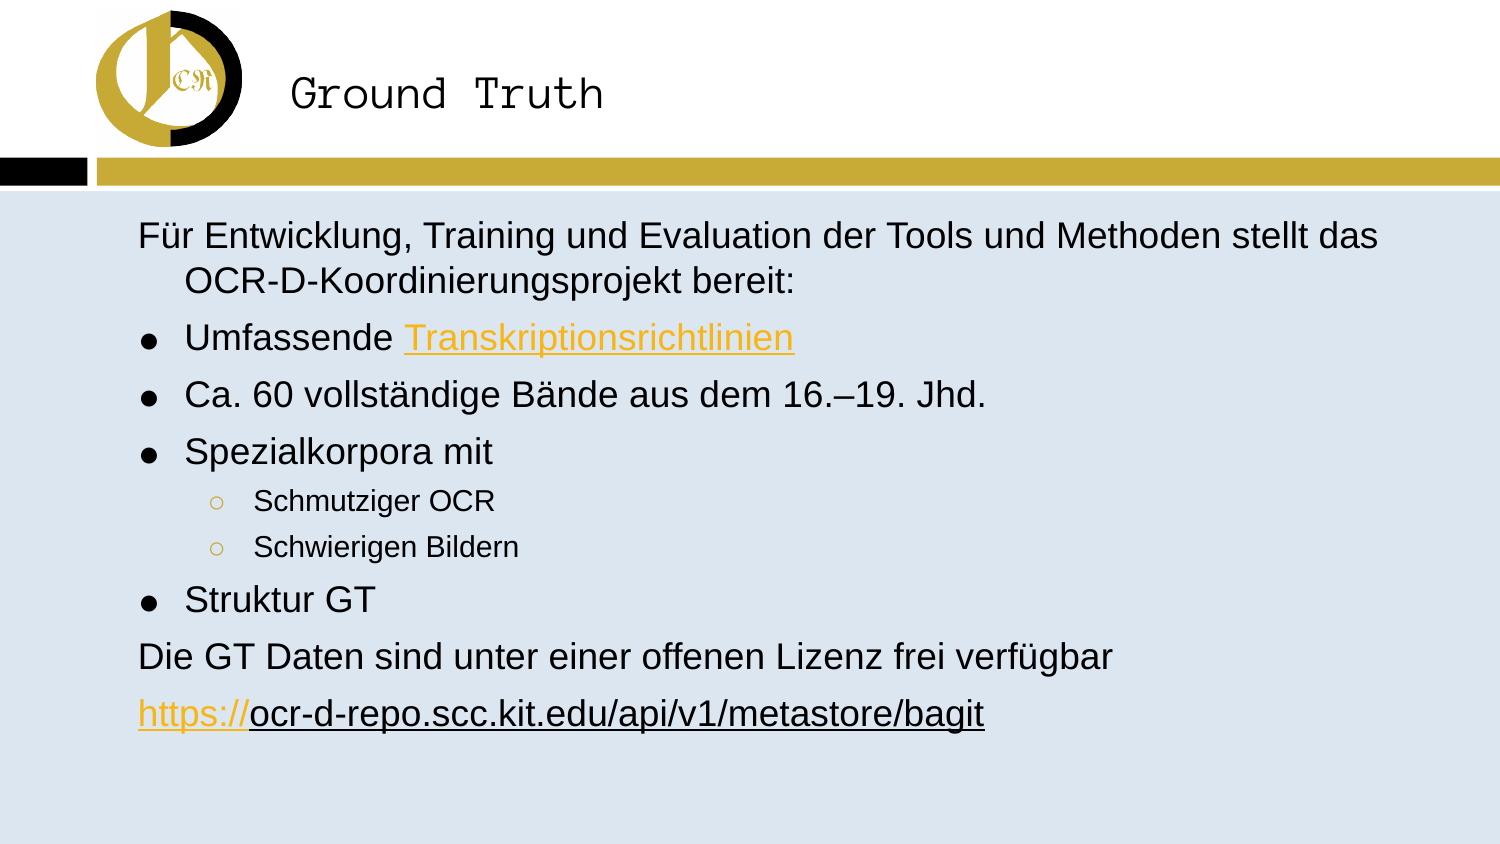

# Ground Truth
Für Entwicklung, Training und Evaluation der Tools und Methoden stellt das OCR-D-Koordinierungsprojekt bereit:
Umfassende Transkriptionsrichtlinien
Ca. 60 vollständige Bände aus dem 16.–19. Jhd.
Spezialkorpora mit
Schmutziger OCR
Schwierigen Bildern
Struktur GT
Die GT Daten sind unter einer offenen Lizenz frei verfügbar
https://ocr-d-repo.scc.kit.edu/api/v1/metastore/bagit